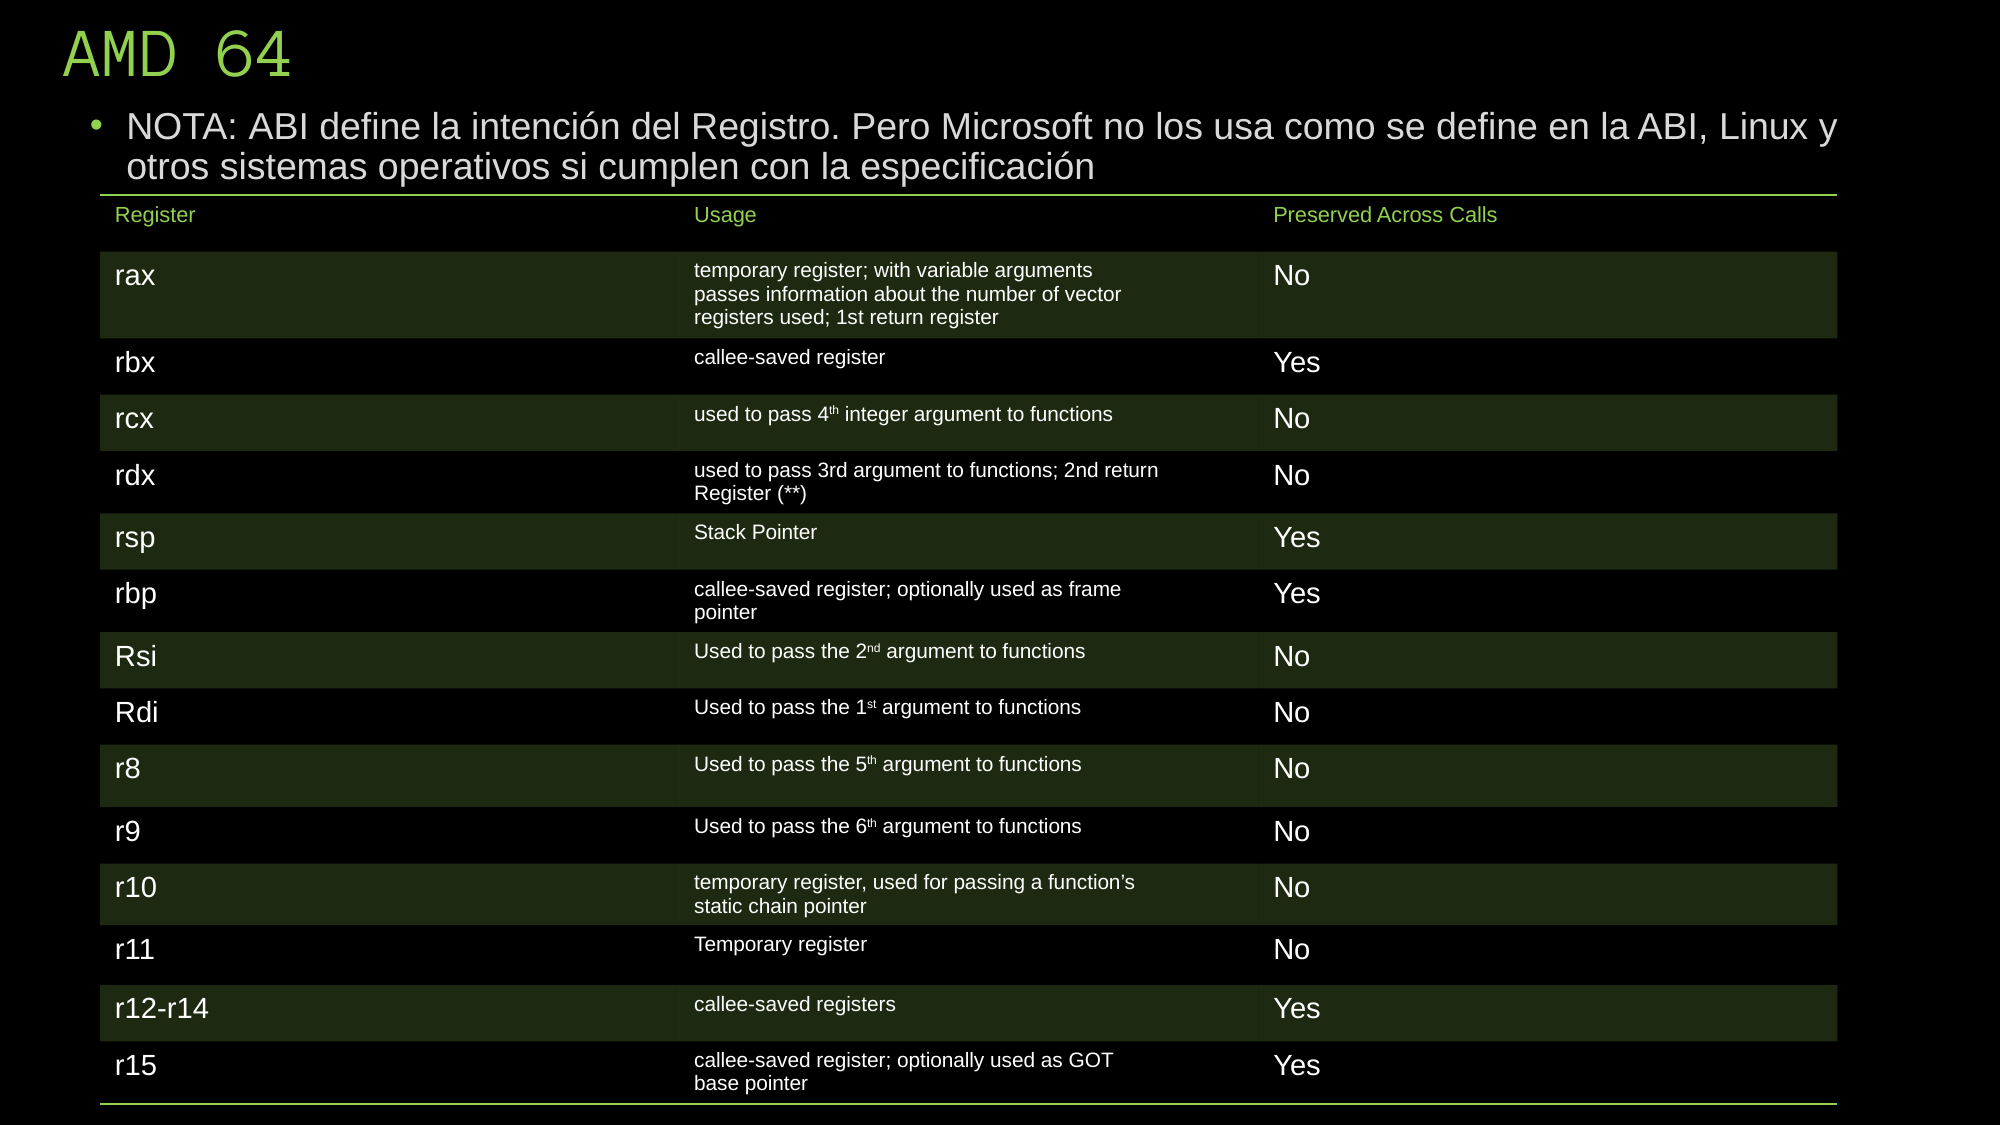

# AMD 64
NOTA: ABI define la intención del Registro. Pero Microsoft no los usa como se define en la ABI, Linux y otros sistemas operativos si cumplen con la especificación
| Register | Usage | Preserved Across Calls |
| --- | --- | --- |
| rax | temporary register; with variable arguments passes information about the number of vector registers used; 1st return register | No |
| rbx | callee-saved register | Yes |
| rcx | used to pass 4th integer argument to functions | No |
| rdx | used to pass 3rd argument to functions; 2nd return Register (\*\*) | No |
| rsp | Stack Pointer | Yes |
| rbp | callee-saved register; optionally used as frame pointer | Yes |
| Rsi | Used to pass the 2nd argument to functions | No |
| Rdi | Used to pass the 1st argument to functions | No |
| r8 | Used to pass the 5th argument to functions | No |
| r9 | Used to pass the 6th argument to functions | No |
| r10 | temporary register, used for passing a function’s static chain pointer | No |
| r11 | Temporary register | No |
| r12-r14 | callee-saved registers | Yes |
| r15 | callee-saved register; optionally used as GOT base pointer | Yes |